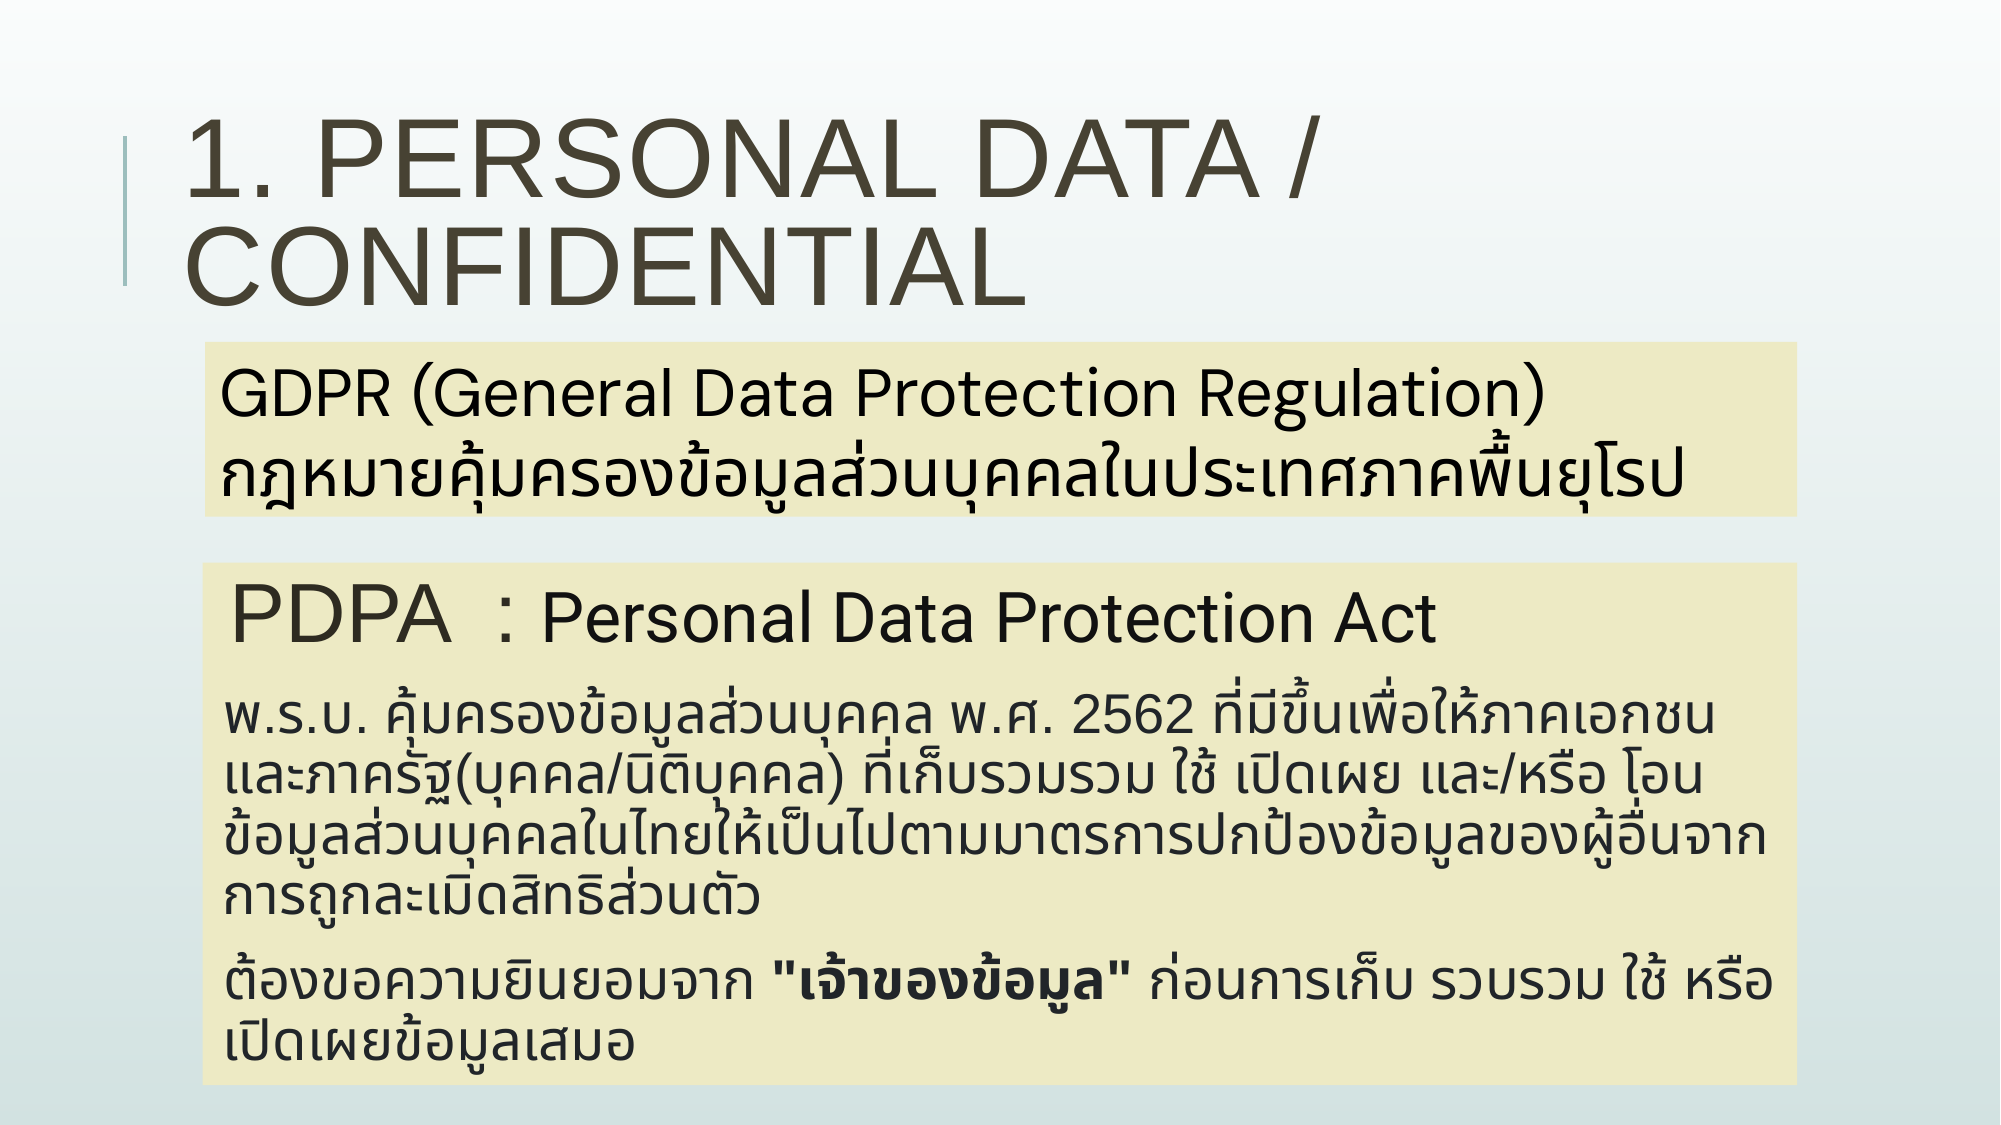

# 1. Personal data / Confidential
GDPR (General Data Protection Regulation)
กฎหมายคุ้มครองข้อมูลส่วนบุคคลในประเทศภาคพื้นยุโรป
PDPA  : Personal Data Protection Act
พ.ร.บ. คุ้มครองข้อมูลส่วนบุคคล พ.ศ. 2562 ที่มีขึ้นเพื่อให้ภาคเอกชนและภาครัฐ(บุคคล/นิติบุคคล) ที่เก็บรวมรวม ใช้ เปิดเผย และ/หรือ โอนข้อมูลส่วนบุคคลในไทยให้เป็นไปตามมาตรการปกป้องข้อมูลของผู้อื่นจากการถูกละเมิดสิทธิส่วนตัว
ต้องขอความยินยอมจาก "เจ้าของข้อมูล" ก่อนการเก็บ รวบรวม ใช้ หรือเปิดเผยข้อมูลเสมอ